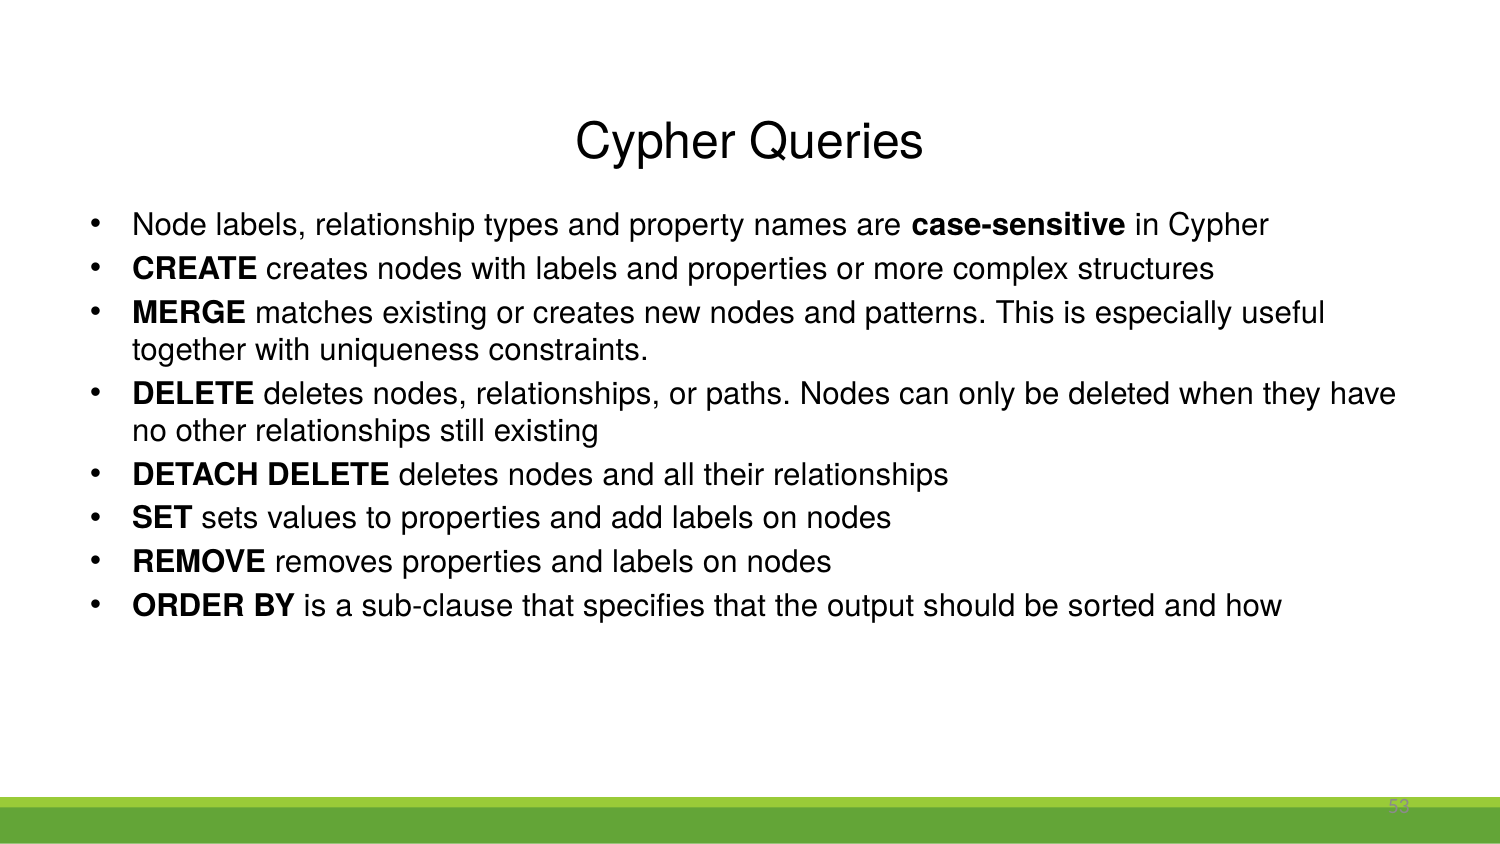

# Cypher Queries
Node labels, relationship types and property names are case-sensitive in Cypher
CREATE creates nodes with labels and properties or more complex structures
MERGE matches existing or creates new nodes and patterns. This is especially useful together with uniqueness constraints.
DELETE deletes nodes, relationships, or paths. Nodes can only be deleted when they have no other relationships still existing
DETACH DELETE deletes nodes and all their relationships
SET sets values to properties and add labels on nodes
REMOVE removes properties and labels on nodes
ORDER BY is a sub-clause that specifies that the output should be sorted and how
53